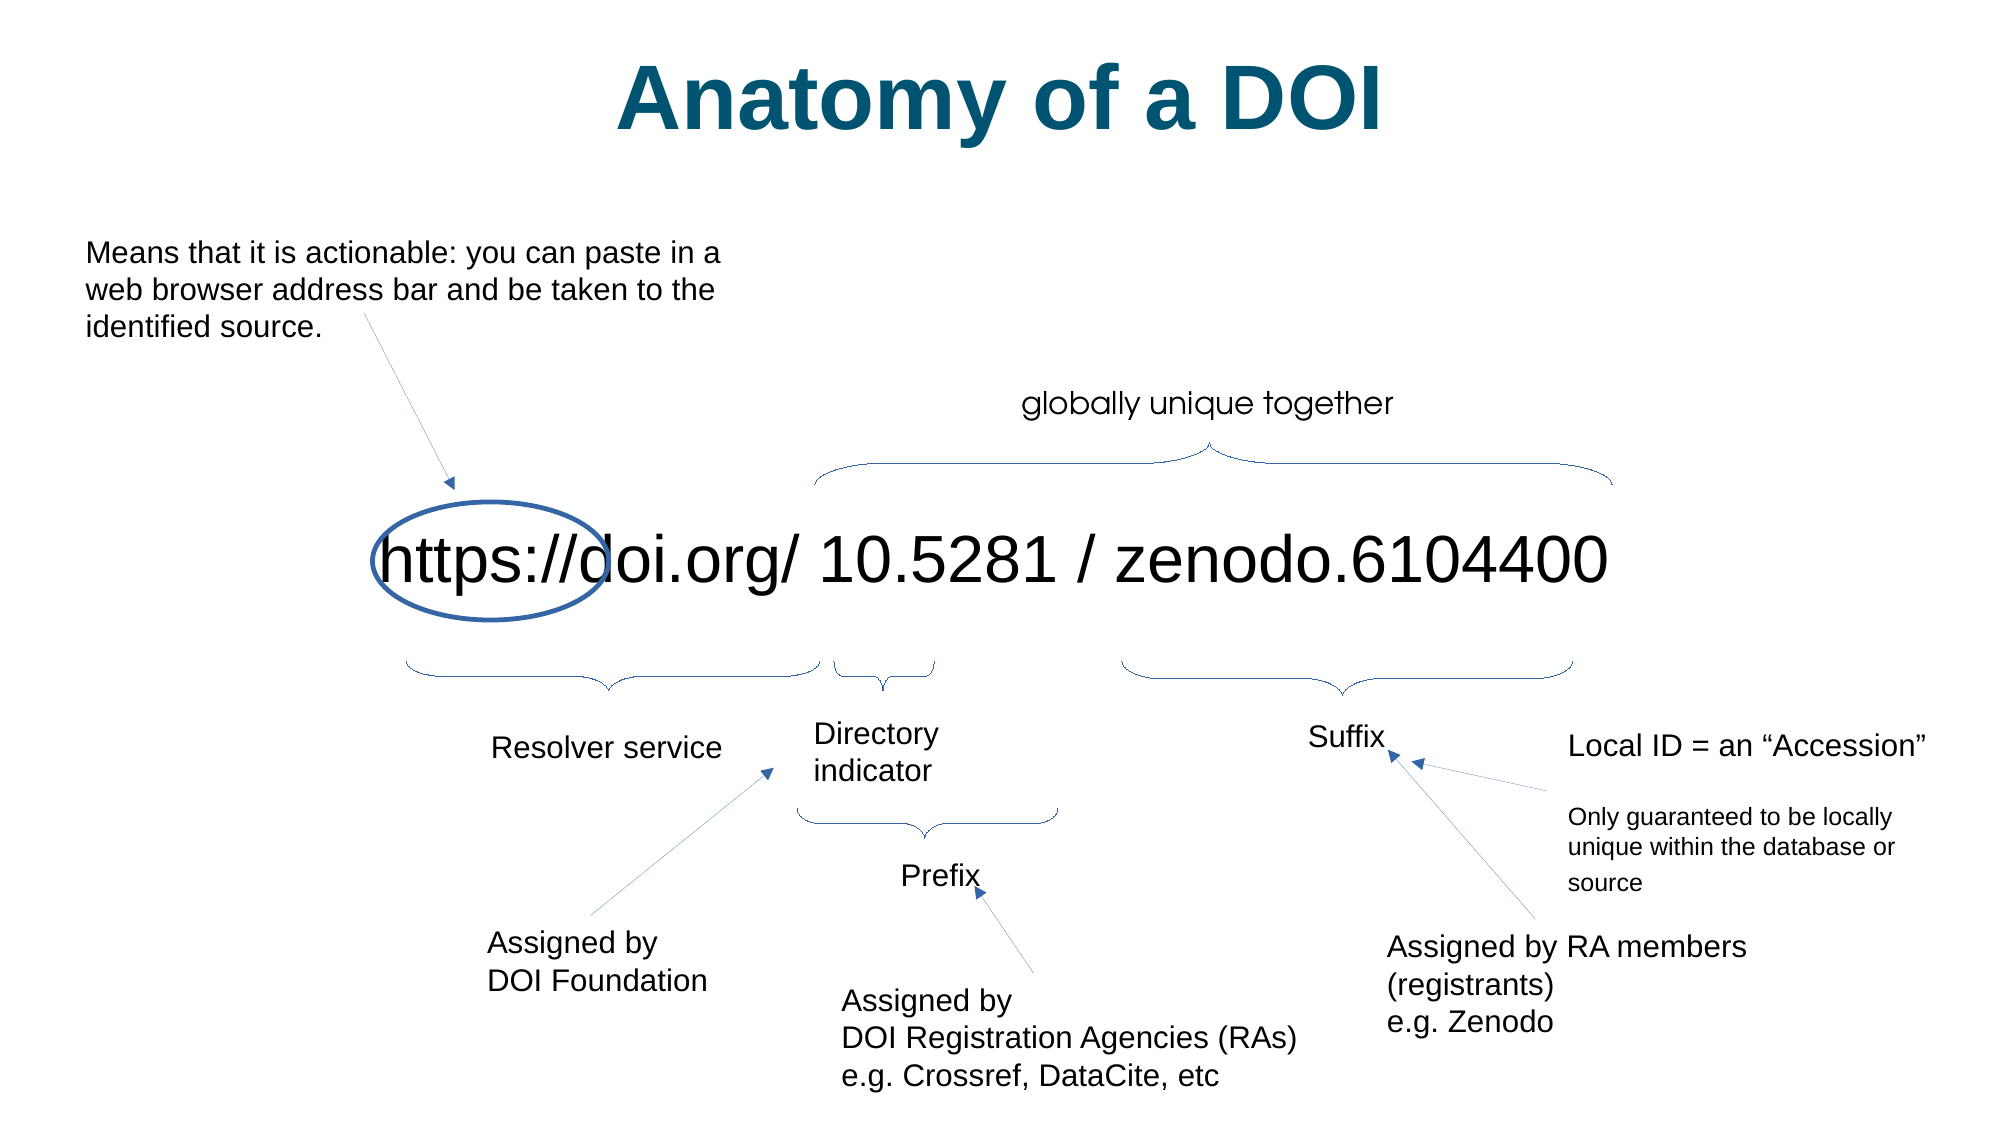

Anatomy of a DOI
Means that it is actionable: you can paste in a web browser address bar and be taken to the identified source.

globally unique together
# https://doi.org/ 10.5281 / zenodo.6104400

Resolver service

Directory
indicator

Suffix
Local ID = an “Accession”

Only guaranteed to be locally unique within the database or source

Assigned by RA members (registrants)
e.g. Zenodo

Assigned by
DOI Foundation

Prefix

Assigned by
DOI Registration Agencies (RAs)
e.g. Crossref, DataCite, etc